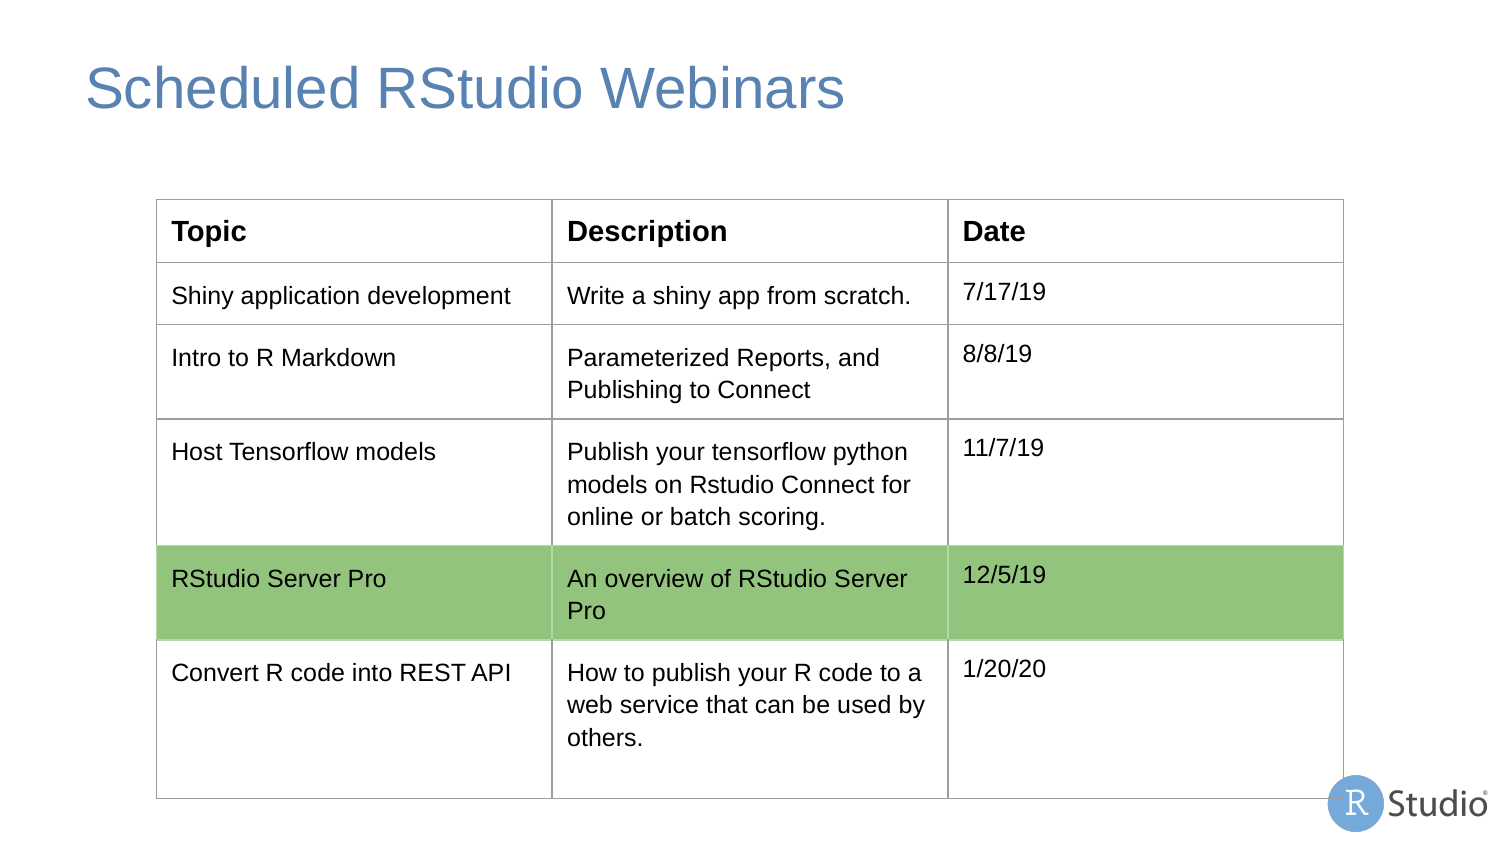

# Scheduled RStudio Webinars
| Topic | Description | Date |
| --- | --- | --- |
| Shiny application development | Write a shiny app from scratch. | 7/17/19 |
| Intro to R Markdown | Parameterized Reports, and Publishing to Connect | 8/8/19 |
| Host Tensorflow models | Publish your tensorflow python models on Rstudio Connect for online or batch scoring. | 11/7/19 |
| RStudio Server Pro | An overview of RStudio Server Pro | 12/5/19 |
| Convert R code into REST API | How to publish your R code to a web service that can be used by others. | 1/20/20 |